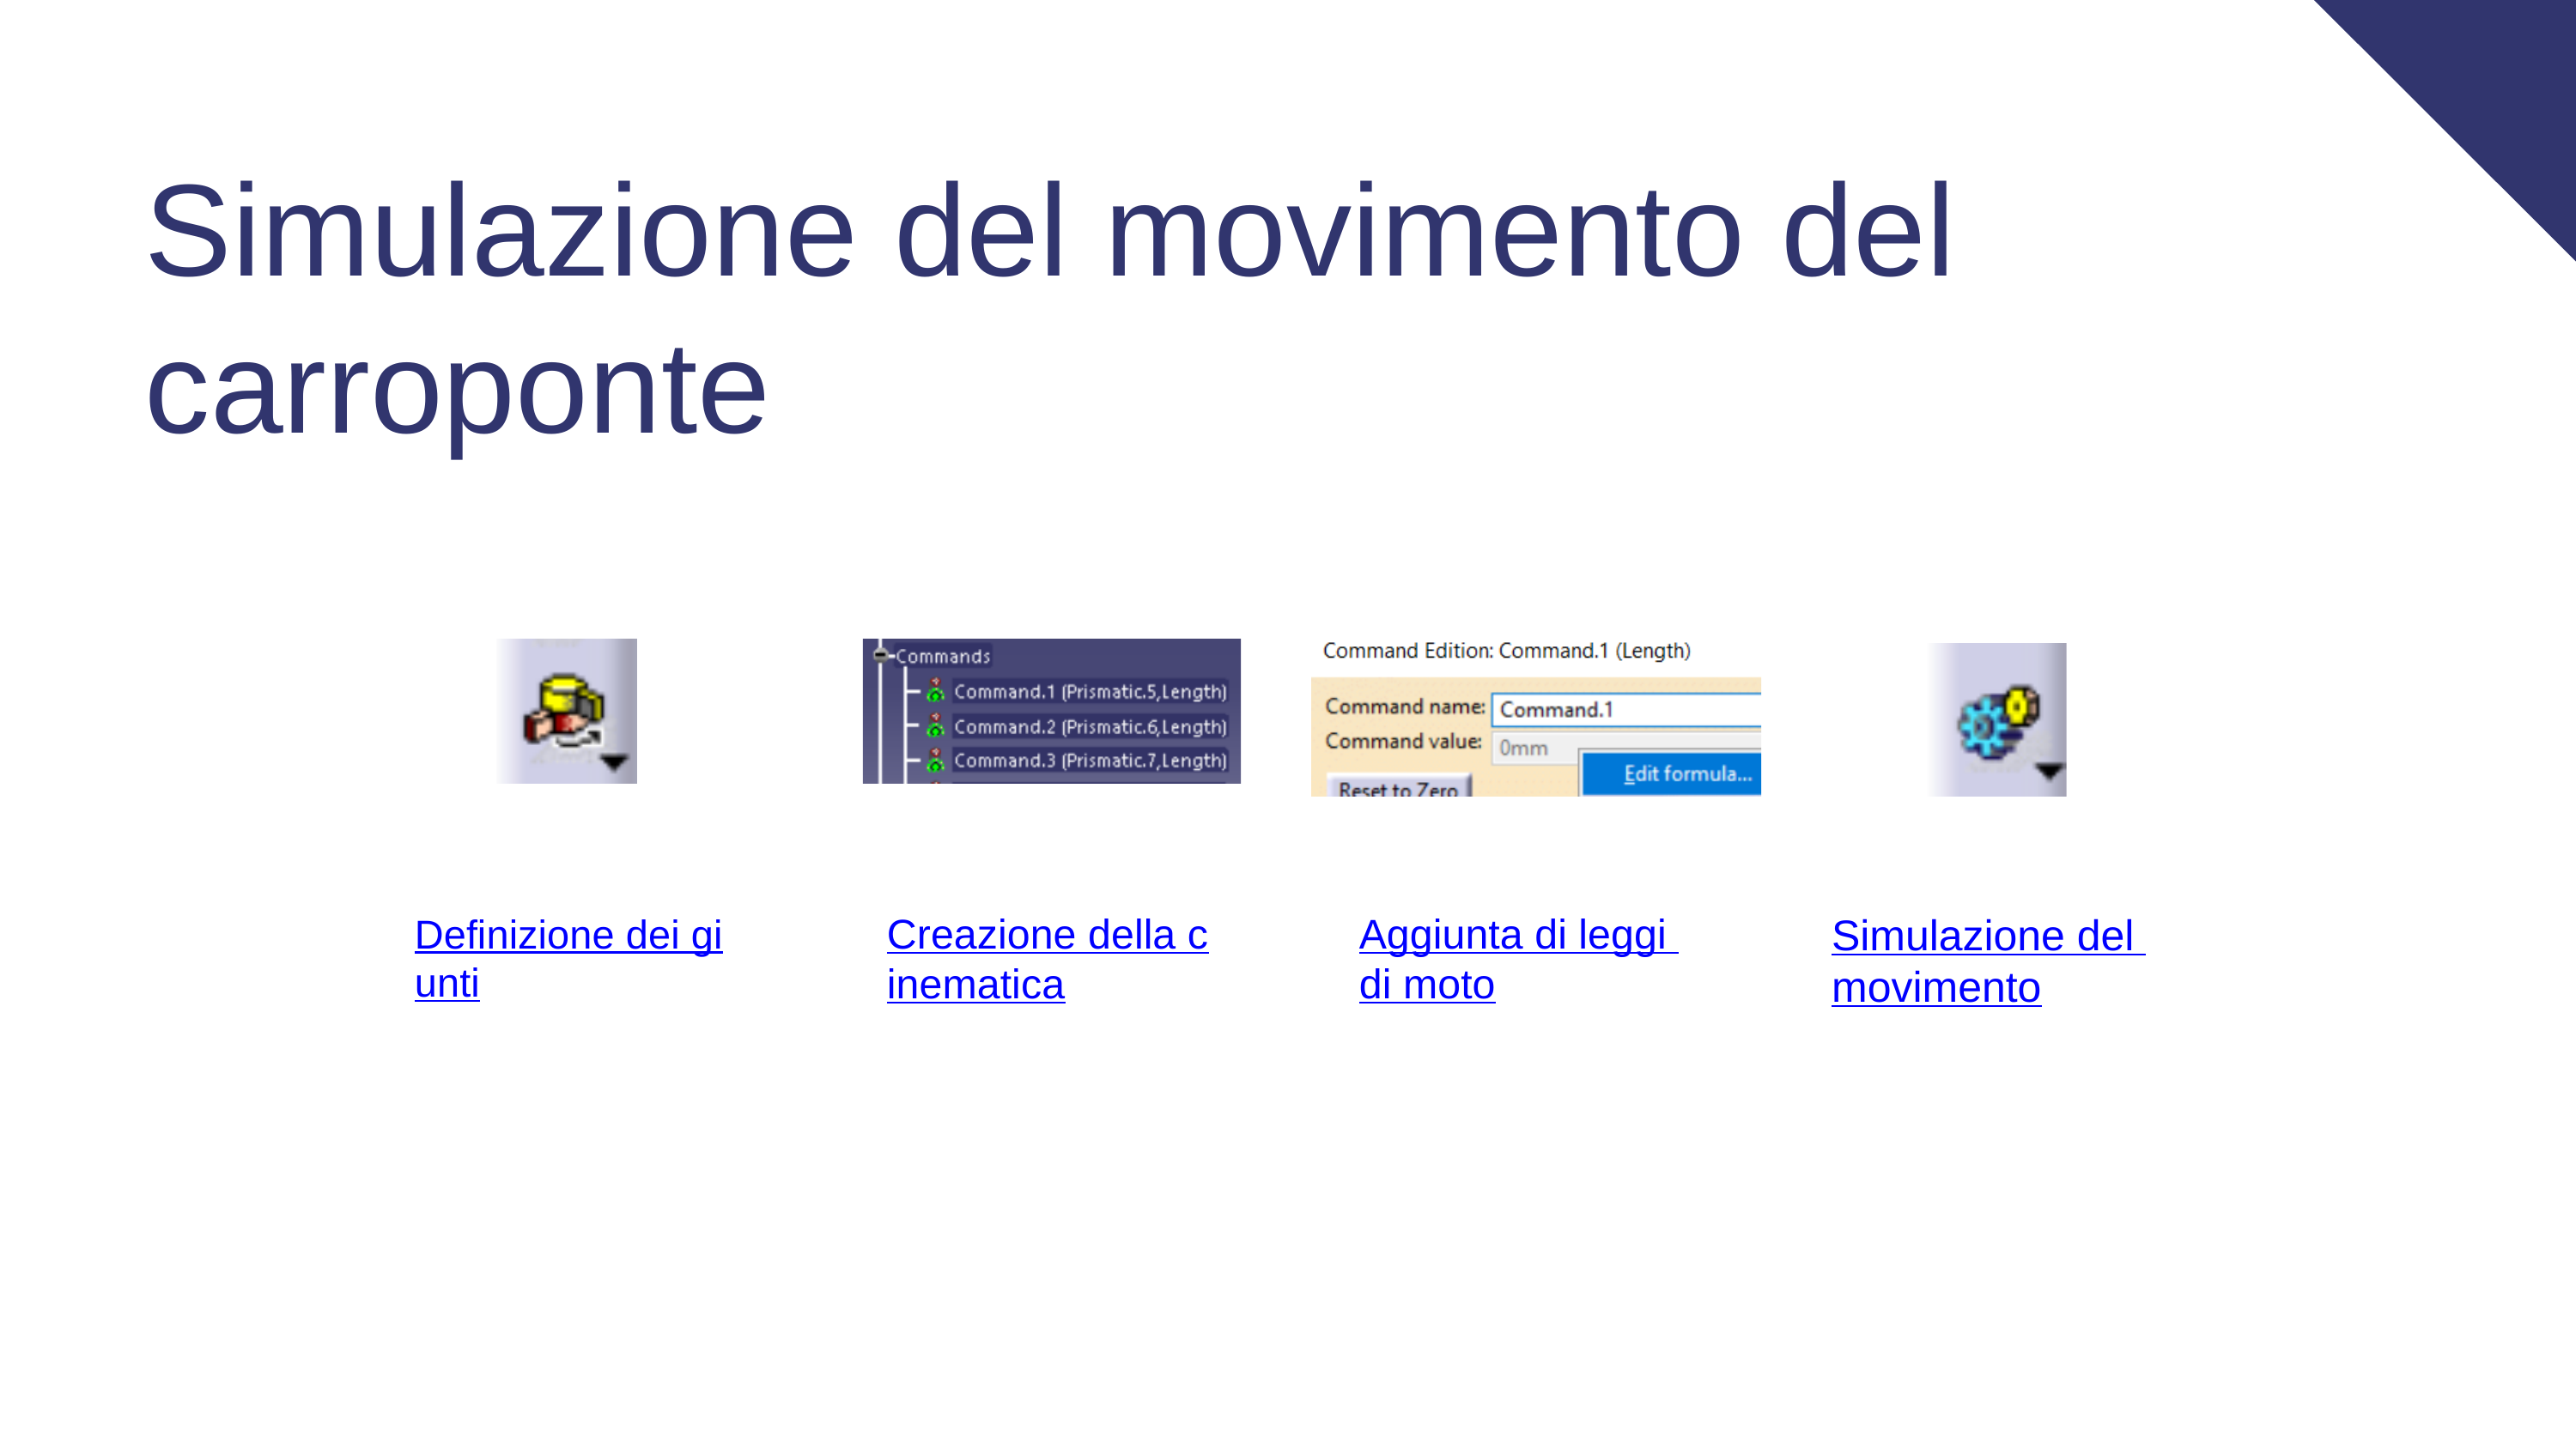

Simulazione del movimento del carroponte

Creazione della cinematica
Aggiunta di leggi di moto
Simulazione del movimento
Definizione dei giunti